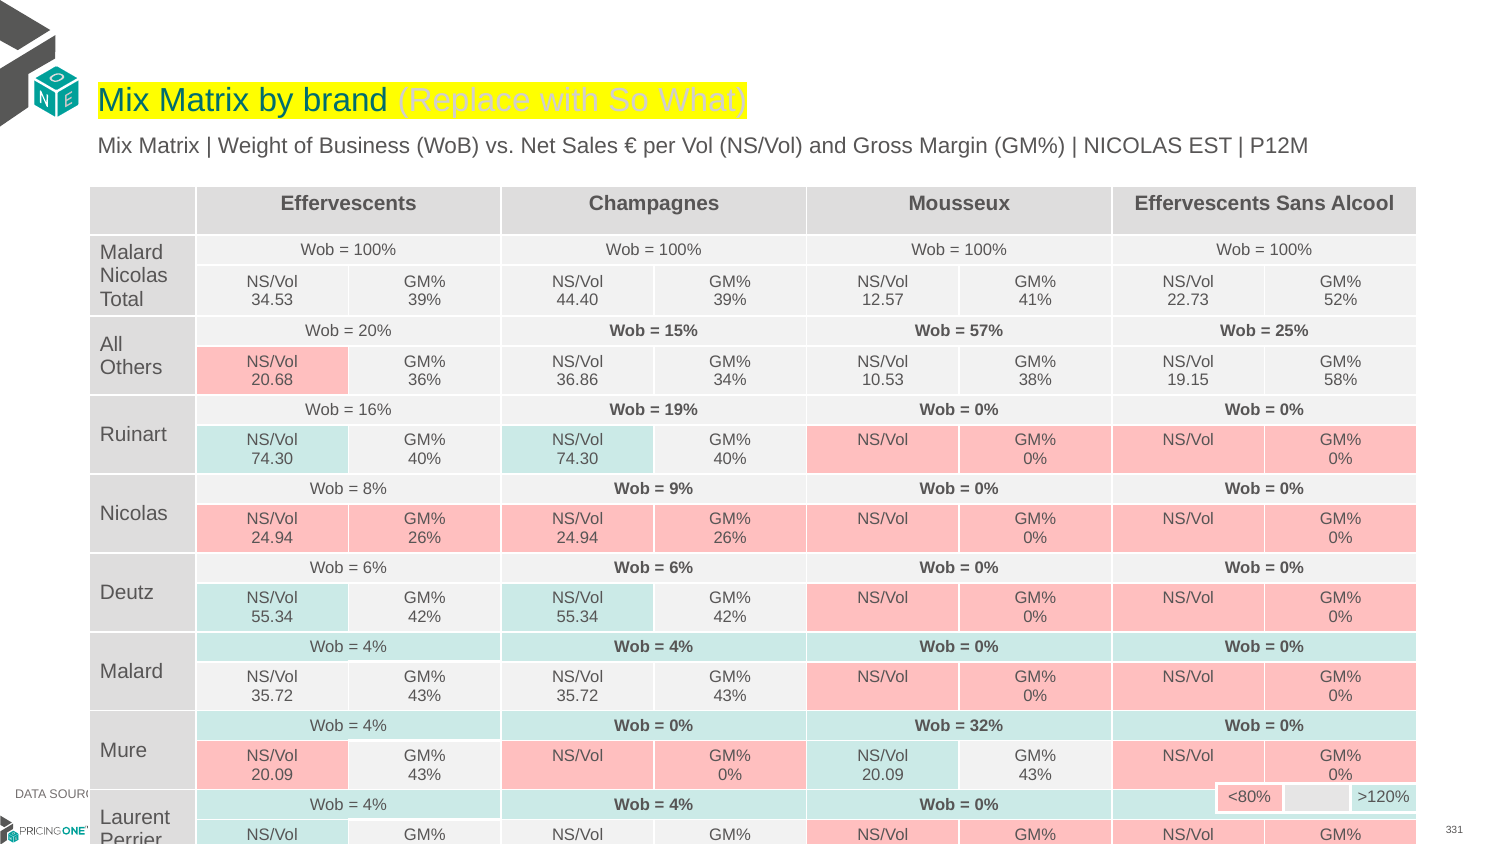

# Mix Matrix by brand (Replace with So What)
Mix Matrix | Weight of Business (WoB) vs. Net Sales € per Vol (NS/Vol) and Gross Margin (GM%) | NICOLAS EST | P12M
|  | Effervescents |  | Champagnes |  | Mousseux |  | Effervescents Sans Alcool |  |
| --- | --- | --- | --- | --- | --- | --- | --- | --- |
| Malard Nicolas Total | Wob = 100% |  | Wob = 100% |  | Wob = 100% |  | Wob = 100% |  |
|  | NS/Vol 34.53 | GM% 39% | NS/Vol 44.40 | GM% 39% | NS/Vol 12.57 | GM% 41% | NS/Vol 22.73 | GM% 52% |
| All Others | Wob = 20% |  | Wob = 15% |  | Wob = 57% |  | Wob = 25% |  |
|  | NS/Vol 20.68 | GM% 36% | NS/Vol 36.86 | GM% 34% | NS/Vol 10.53 | GM% 38% | NS/Vol 19.15 | GM% 58% |
| Ruinart | Wob = 16% |  | Wob = 19% |  | Wob = 0% |  | Wob = 0% |  |
|  | NS/Vol 74.30 | GM% 40% | NS/Vol 74.30 | GM% 40% | NS/Vol | GM% 0% | NS/Vol | GM% 0% |
| Nicolas | Wob = 8% |  | Wob = 9% |  | Wob = 0% |  | Wob = 0% |  |
|  | NS/Vol 24.94 | GM% 26% | NS/Vol 24.94 | GM% 26% | NS/Vol | GM% 0% | NS/Vol | GM% 0% |
| Deutz | Wob = 6% |  | Wob = 6% |  | Wob = 0% |  | Wob = 0% |  |
|  | NS/Vol 55.34 | GM% 42% | NS/Vol 55.34 | GM% 42% | NS/Vol | GM% 0% | NS/Vol | GM% 0% |
| Malard | Wob = 4% |  | Wob = 4% |  | Wob = 0% |  | Wob = 0% |  |
|  | NS/Vol 35.72 | GM% 43% | NS/Vol 35.72 | GM% 43% | NS/Vol | GM% 0% | NS/Vol | GM% 0% |
| Mure | Wob = 4% |  | Wob = 0% |  | Wob = 32% |  | Wob = 0% |  |
|  | NS/Vol 20.09 | GM% 43% | NS/Vol | GM% 0% | NS/Vol 20.09 | GM% 43% | NS/Vol | GM% 0% |
| Laurent Perrier | Wob = 4% |  | Wob = 4% |  | Wob = 0% |  | Wob = 0% |  |
|  | NS/Vol 52.97 | GM% 41% | NS/Vol 52.97 | GM% 41% | NS/Vol | GM% 0% | NS/Vol | GM% 0% |
| Bollinger | Wob = 3% |  | Wob = 3% |  | Wob = 0% |  | Wob = 0% |  |
|  | NS/Vol 69.21 | GM% 41% | NS/Vol 69.21 | GM% 41% | NS/Vol | GM% 0% | NS/Vol | GM% 0% |
| Canard Duchêne | Wob = 3% |  | Wob = 3% |  | Wob = 0% |  | Wob = 0% |  |
|  | NS/Vol 37.15 | GM% 45% | NS/Vol 37.15 | GM% 45% | NS/Vol | GM% 0% | NS/Vol | GM% 0% |
| Ayala | Wob = 3% |  | Wob = 3% |  | Wob = 0% |  | Wob = 0% |  |
|  | NS/Vol 43.55 | GM% 41% | NS/Vol 43.55 | GM% 41% | NS/Vol | GM% 0% | NS/Vol | GM% 0% |
| Nicolas Feuillatte | Wob = 3% |  | Wob = 3% |  | Wob = 0% |  | Wob = 0% |  |
|  | NS/Vol 35.11 | GM% 44% | NS/Vol 35.11 | GM% 44% | NS/Vol | GM% 0% | NS/Vol | GM% 0% |
| Roederer | Wob = 2% |  | Wob = 3% |  | Wob = 0% |  | Wob = 0% |  |
|  | NS/Vol 74.31 | GM% 42% | NS/Vol 74.31 | GM% 42% | NS/Vol | GM% 0% | NS/Vol | GM% 0% |
DATA SOURCE: Client P&L
| <80% |  | >120% |
| --- | --- | --- |

14/01/2024
331